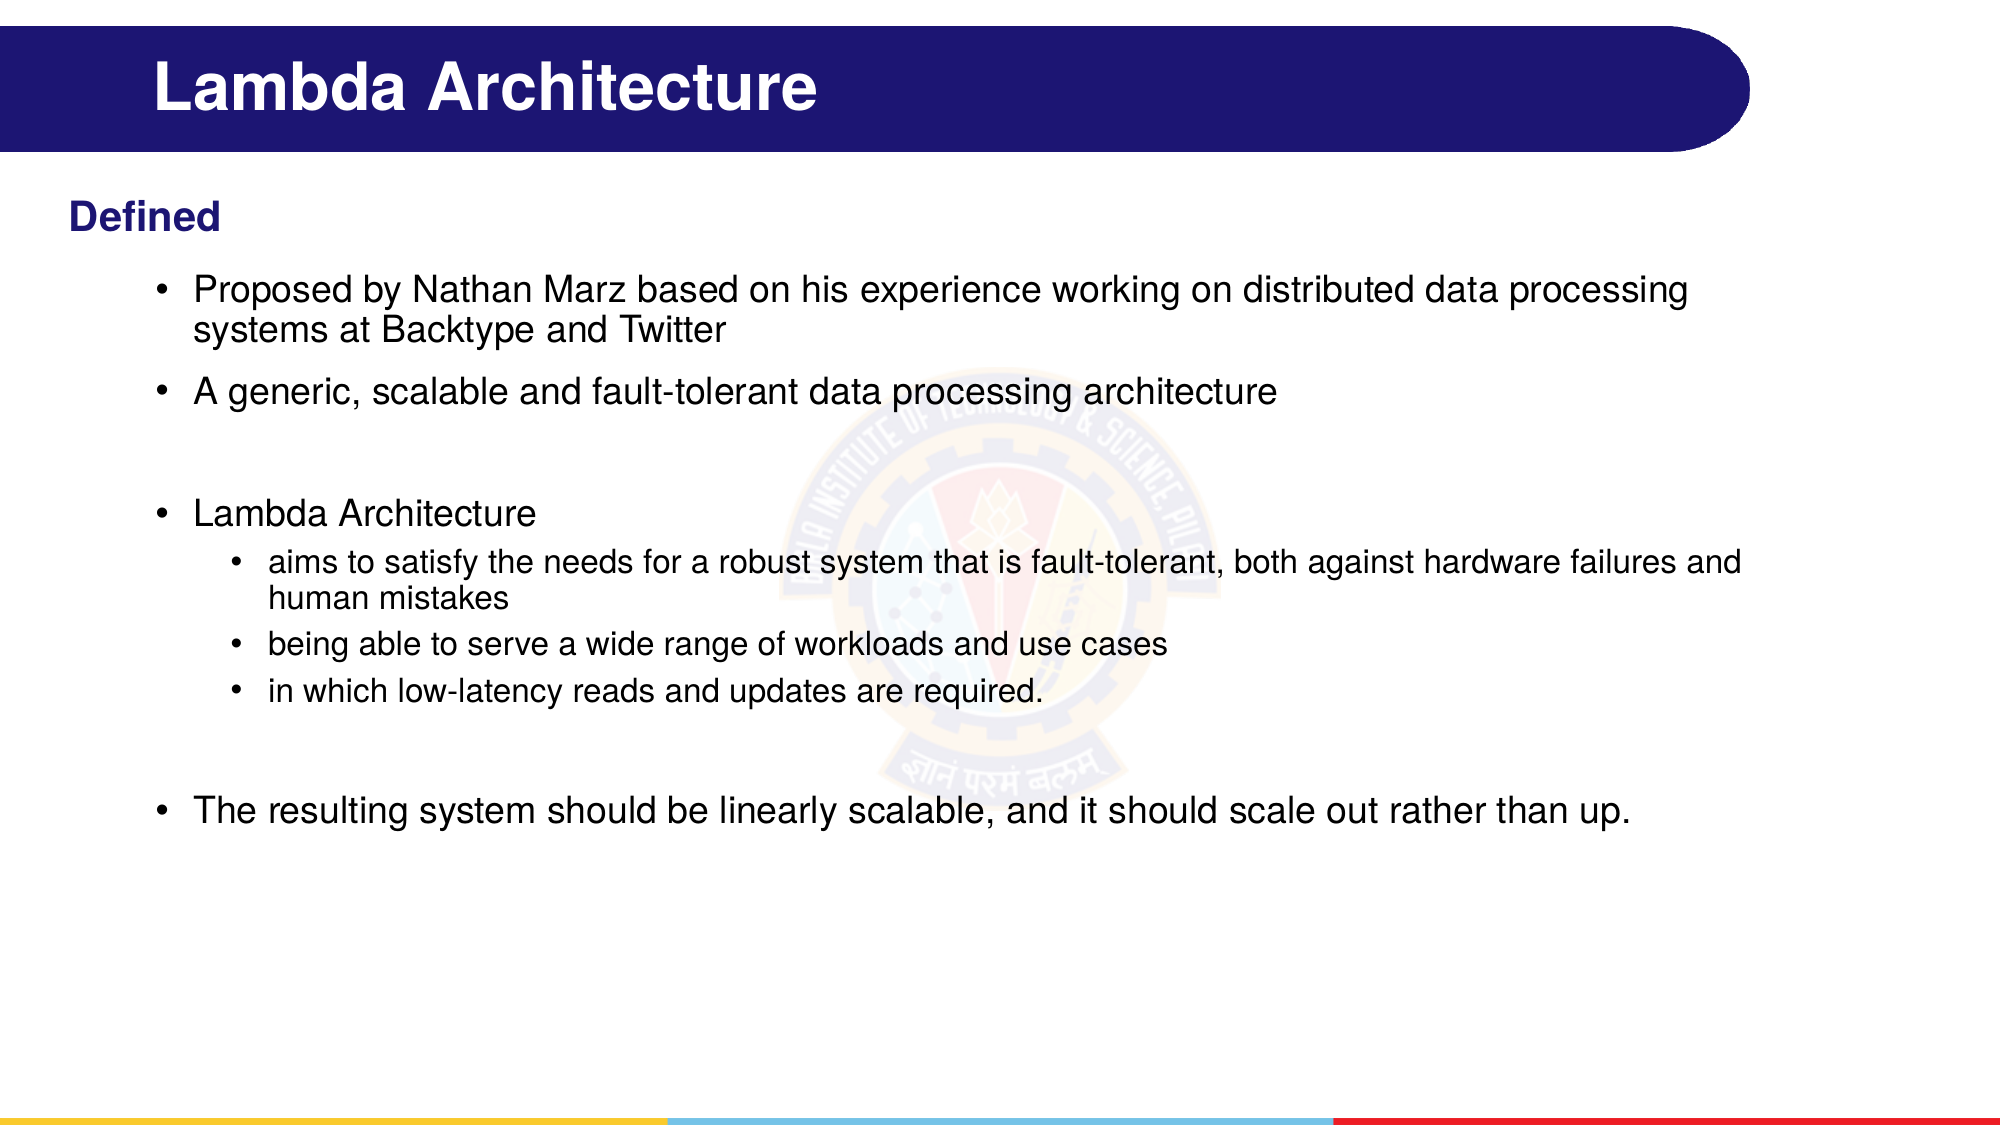

# Lambda Architecture
Defined
Proposed by Nathan Marz based on his experience working on distributed data processing systems at Backtype and Twitter
A generic, scalable and fault-tolerant data processing architecture

Lambda Architecture
aims to satisfy the needs for a robust system that is fault-tolerant, both against hardware failures and human mistakes
being able to serve a wide range of workloads and use cases
in which low-latency reads and updates are required.

The resulting system should be linearly scalable, and it should scale out rather than up.